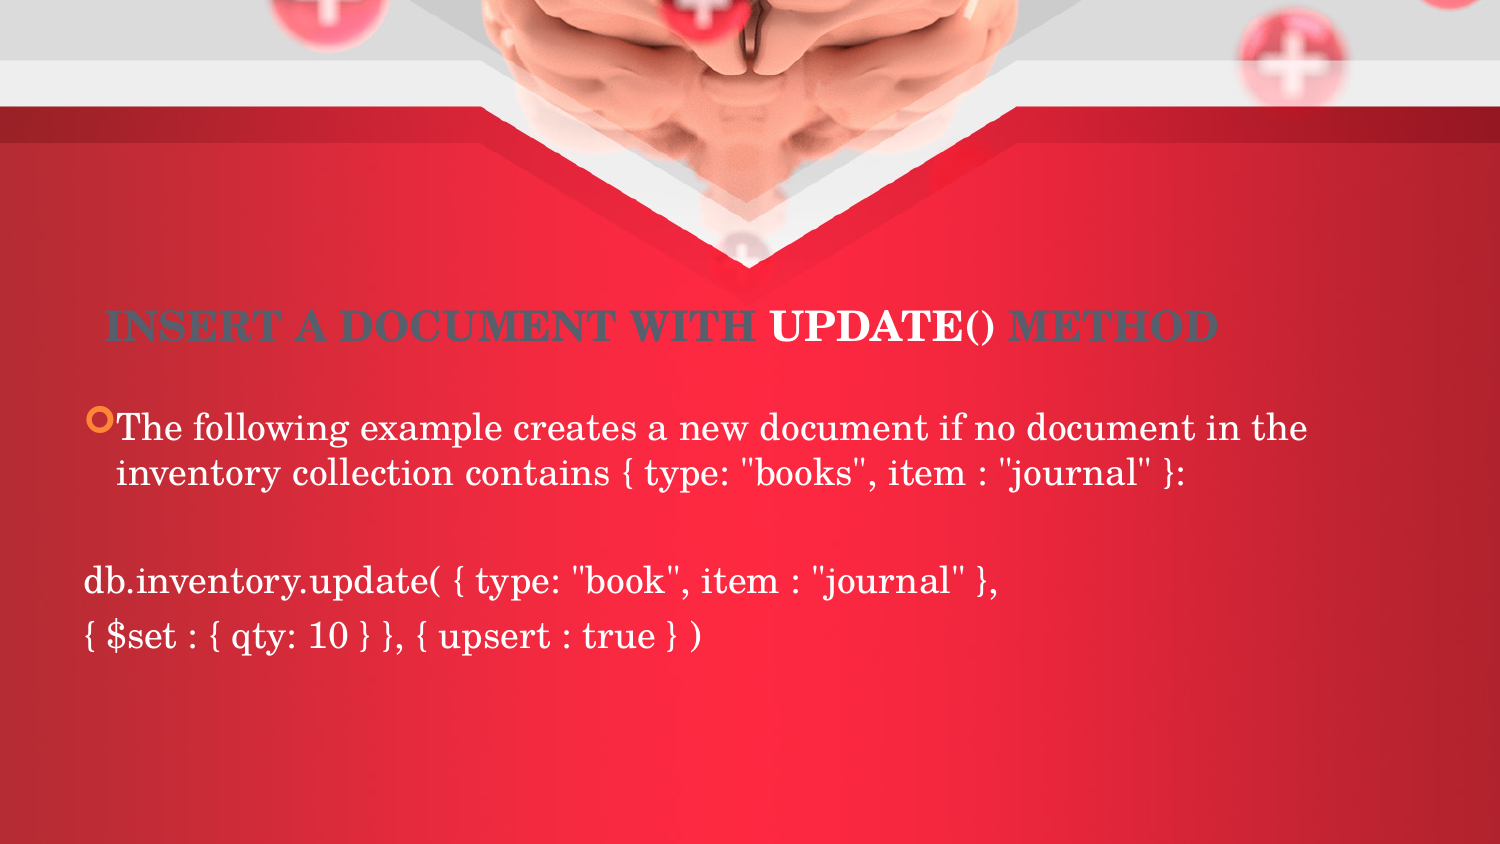

INSERT A DOCUMENT WITH UPDATE() METHOD
The following example creates a new document if no document in the inventory collection contains { type: "books", item : "journal" }:

db.inventory.update( { type: "book", item : "journal" },
{ $set : { qty: 10 } }, { upsert : true } )